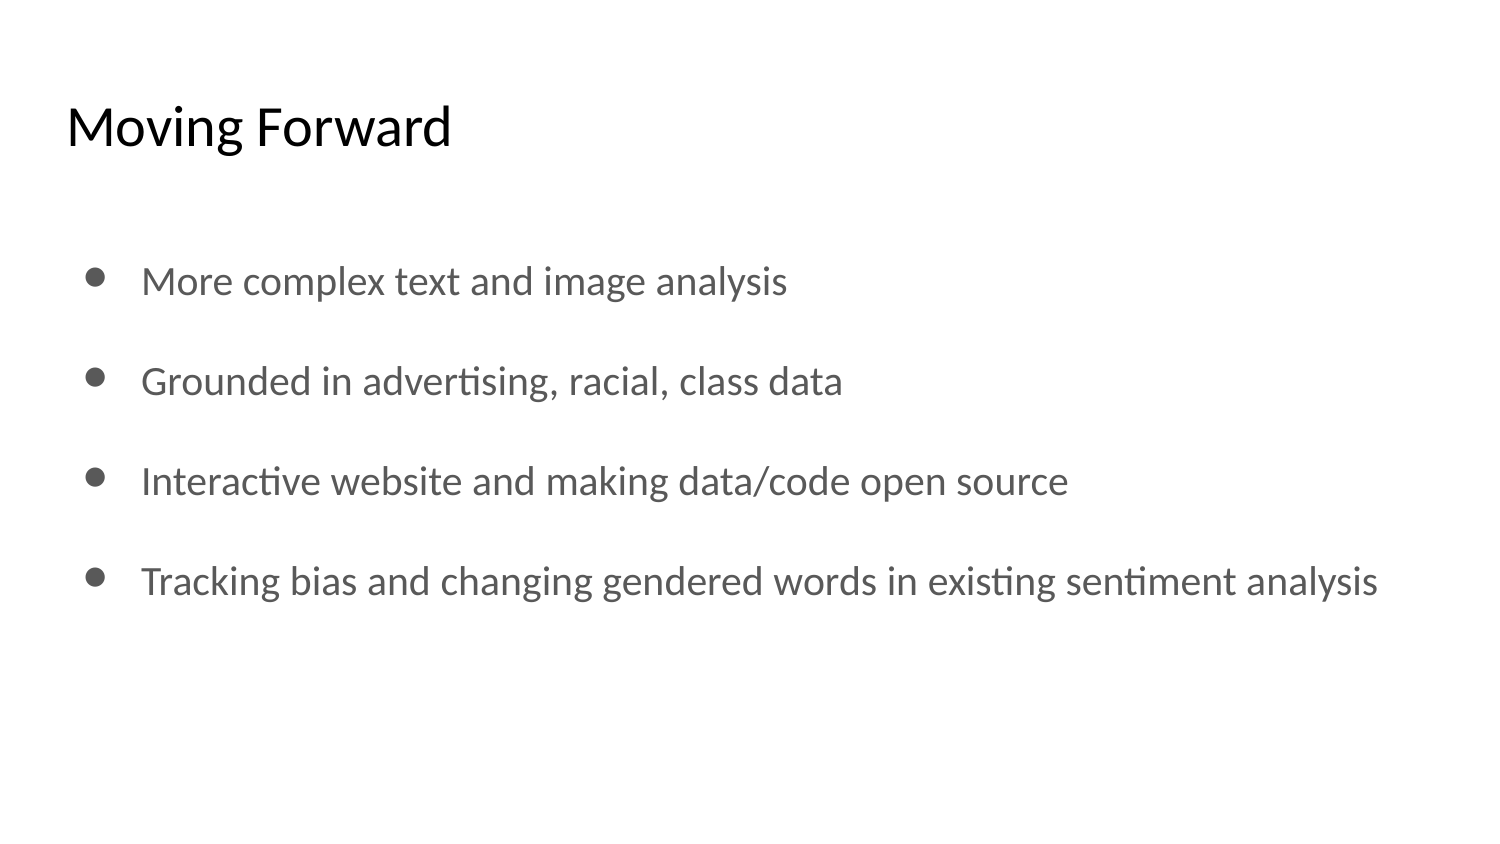

# Moving Forward
More complex text and image analysis
Grounded in advertising, racial, class data
Interactive website and making data/code open source
Tracking bias and changing gendered words in existing sentiment analysis